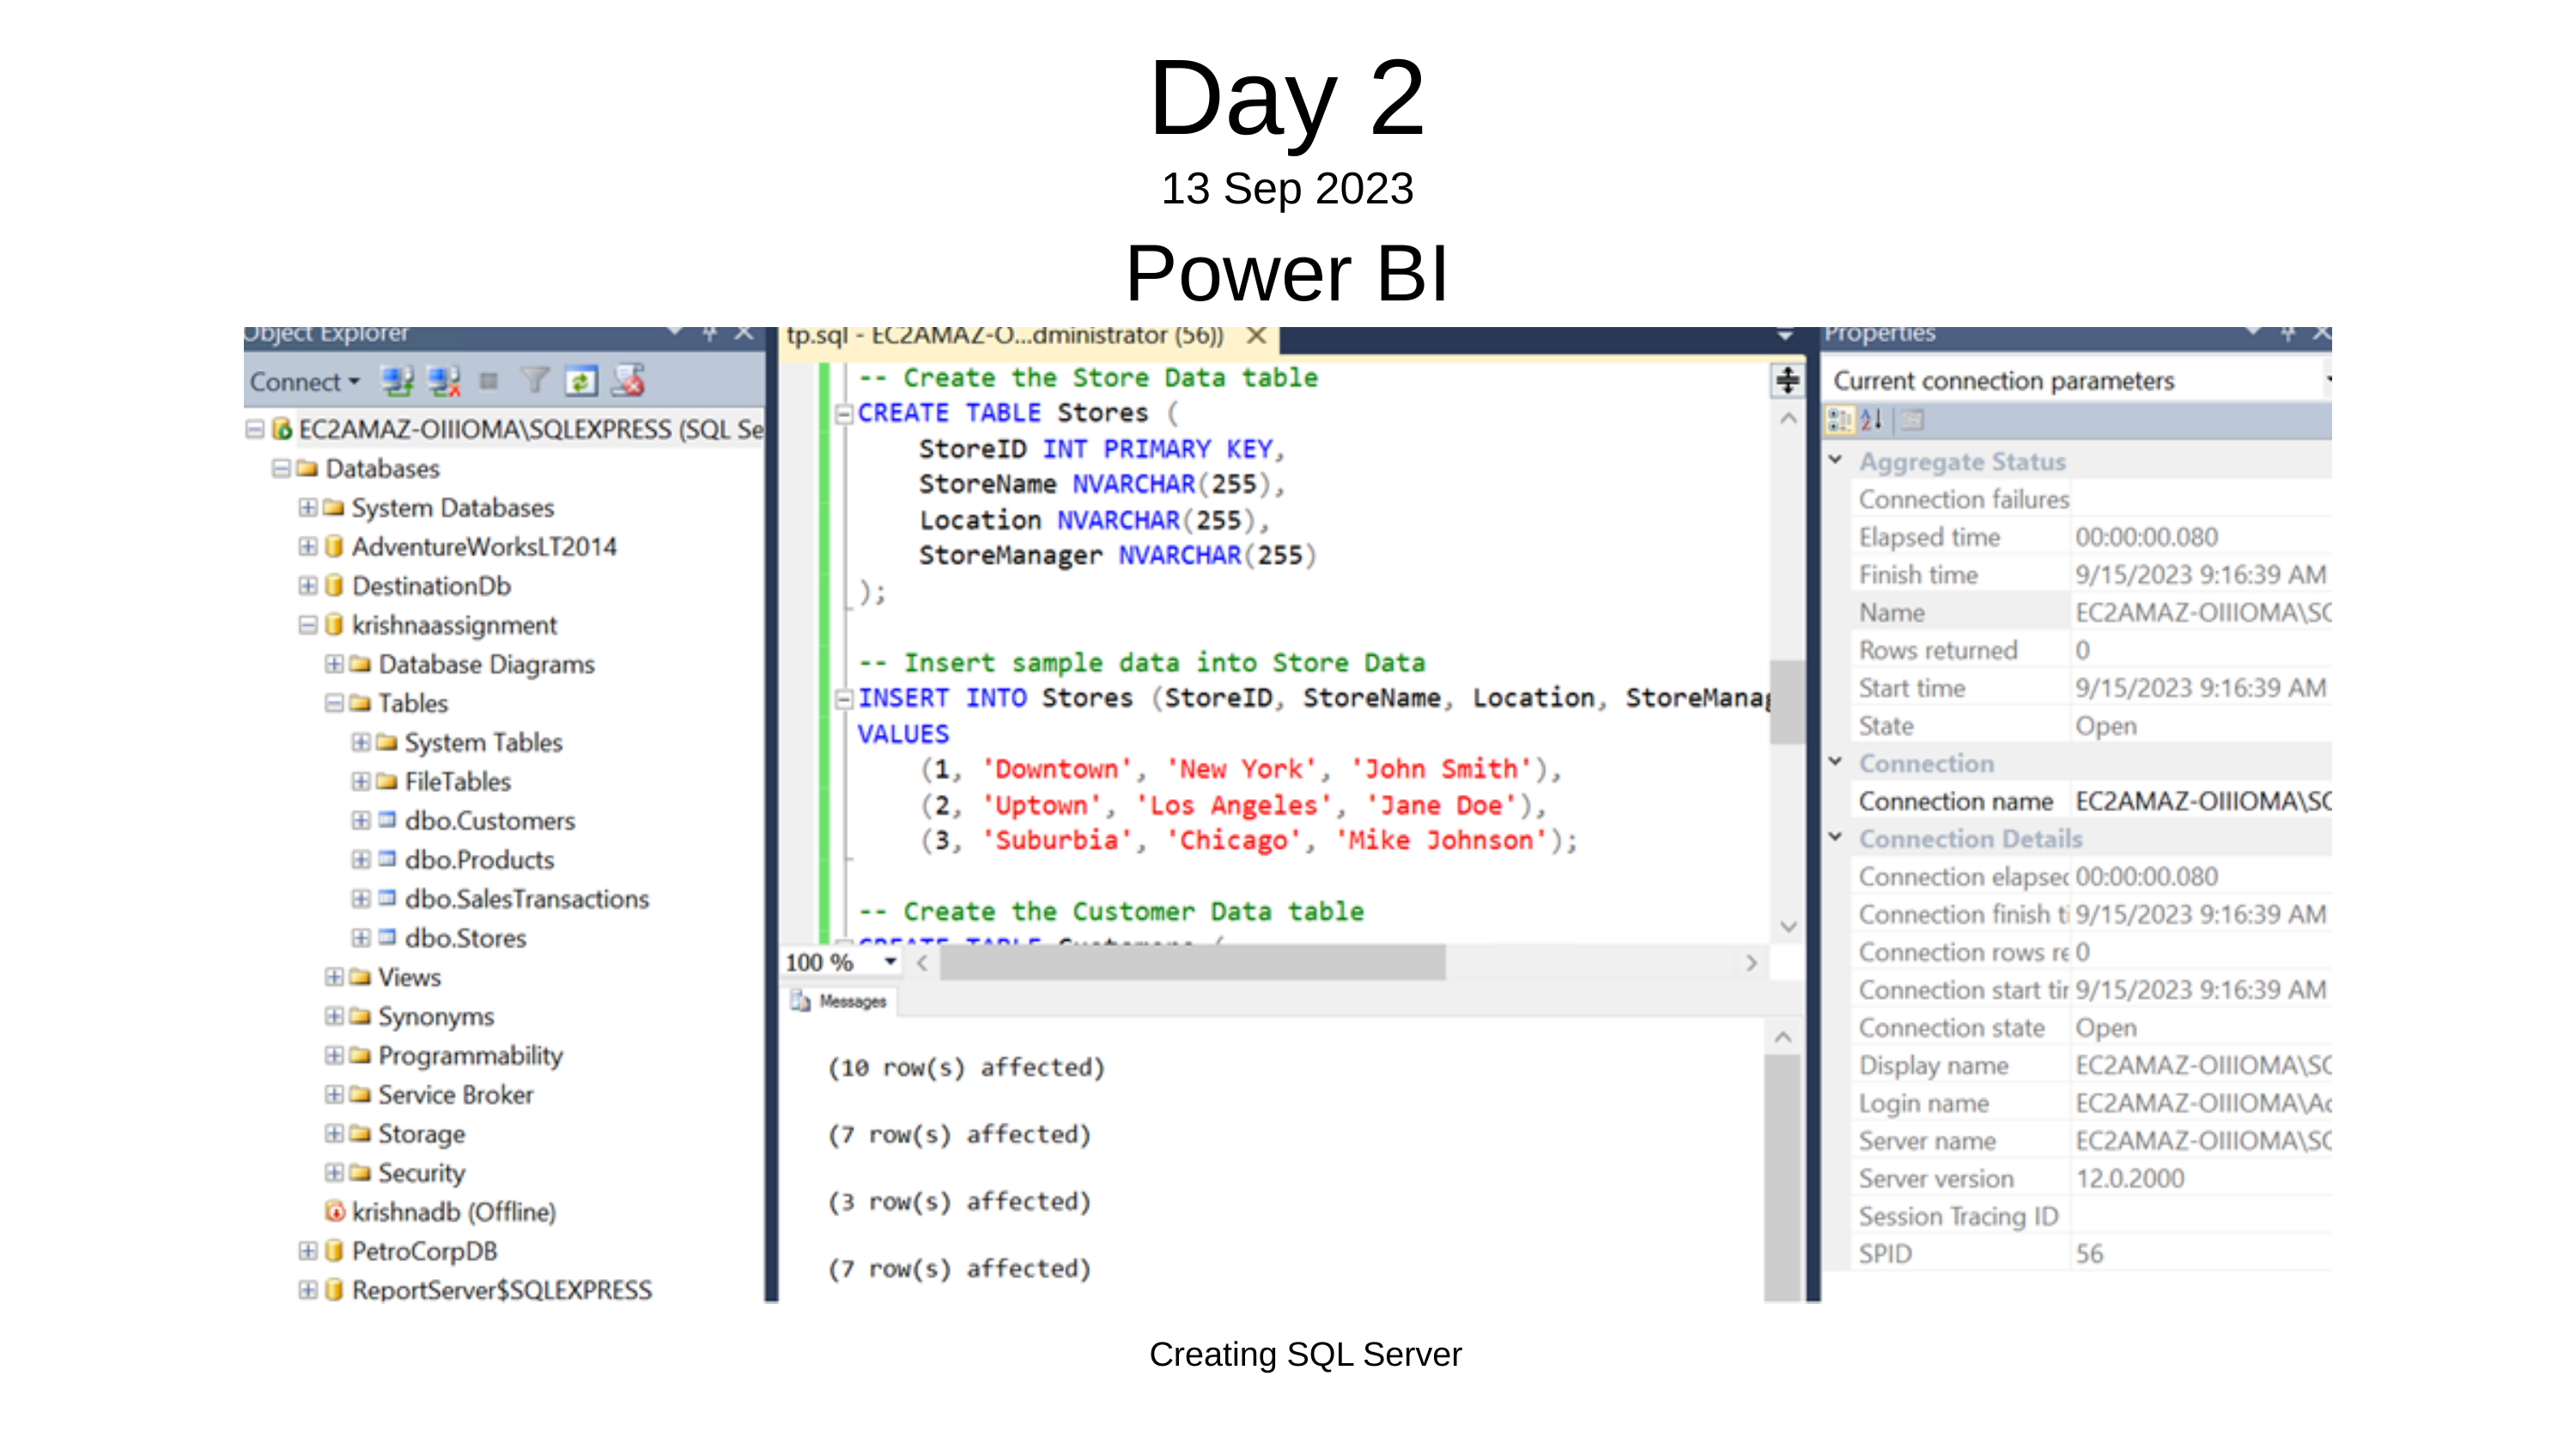

Day 2
13 Sep 2023
Power BI

Creating SQL Server